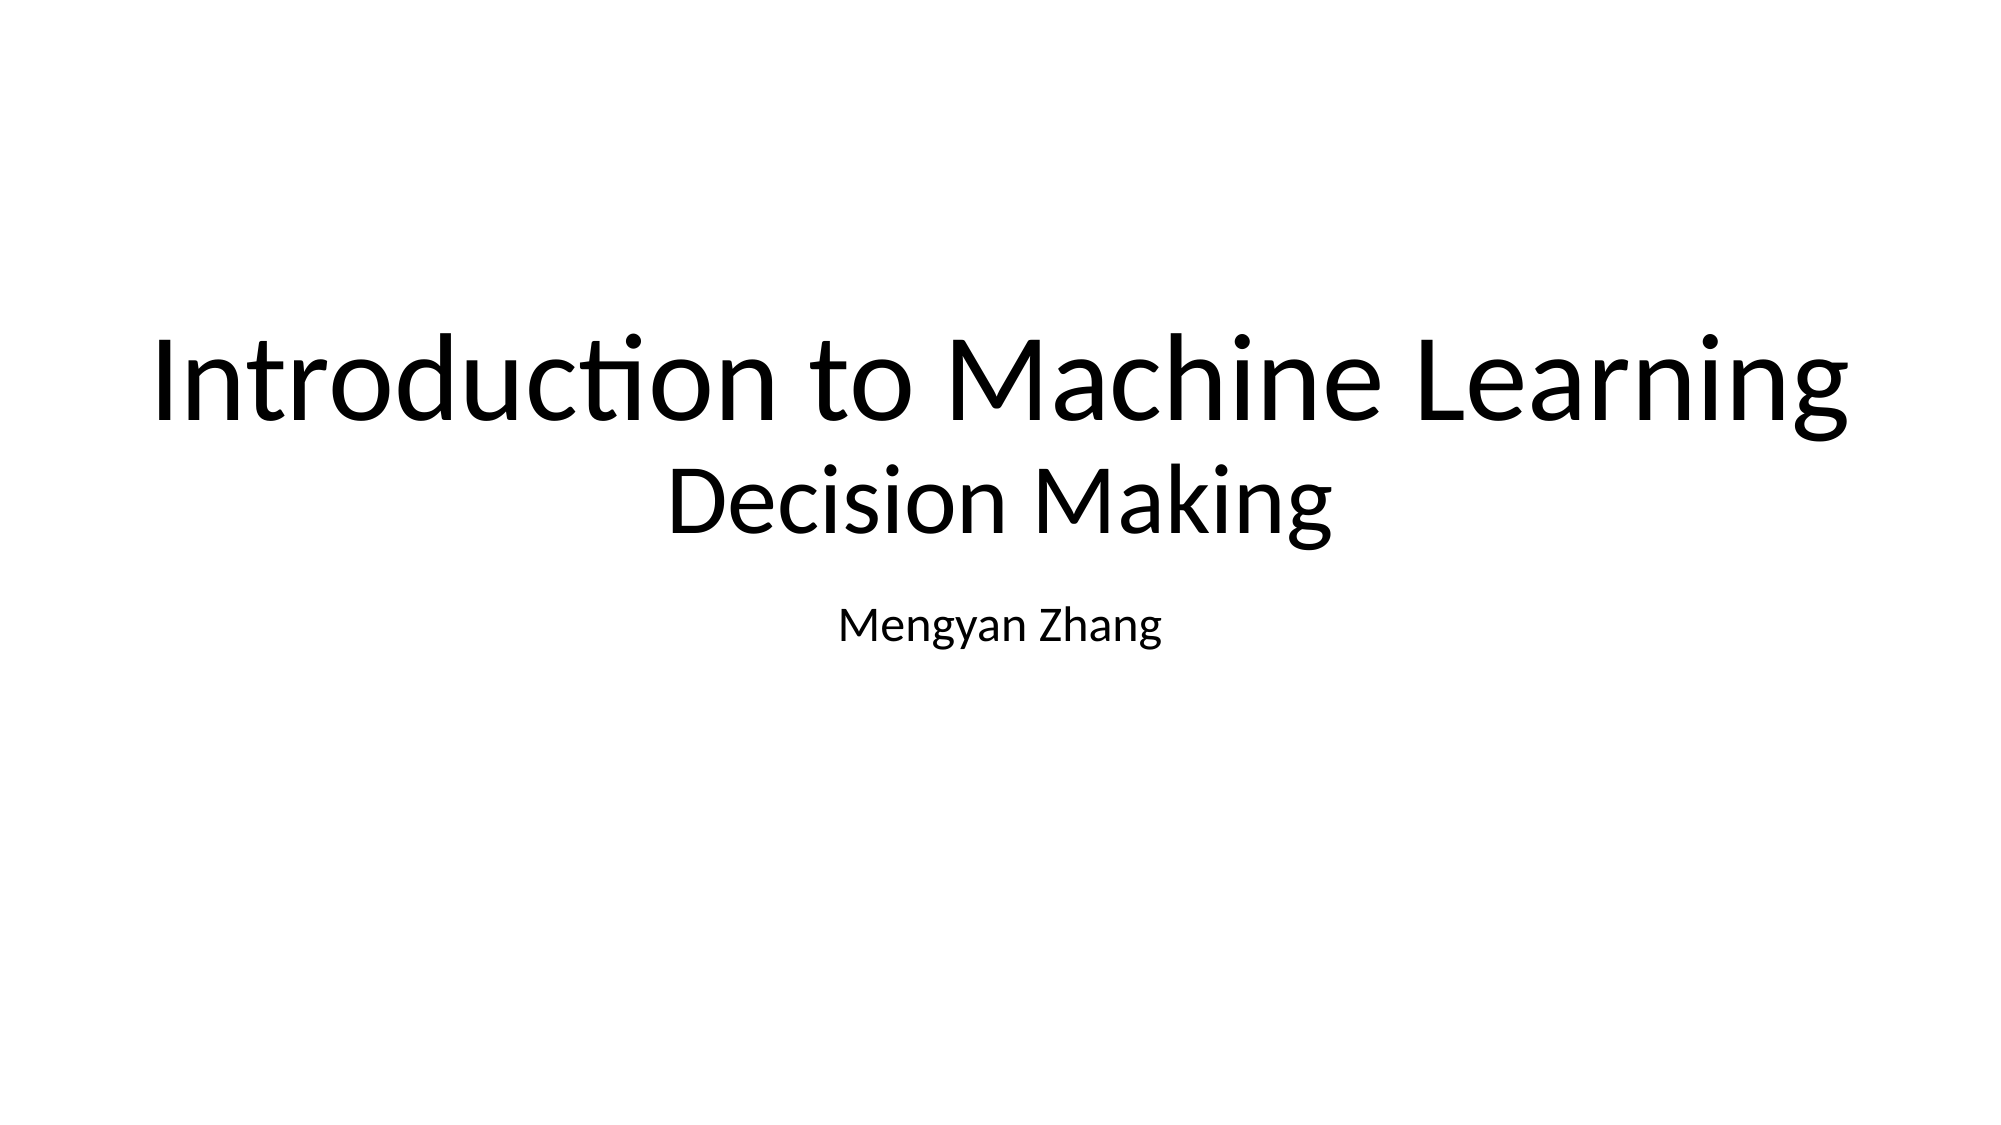

# Introduction to Machine Learning Decision Making
Mengyan Zhang